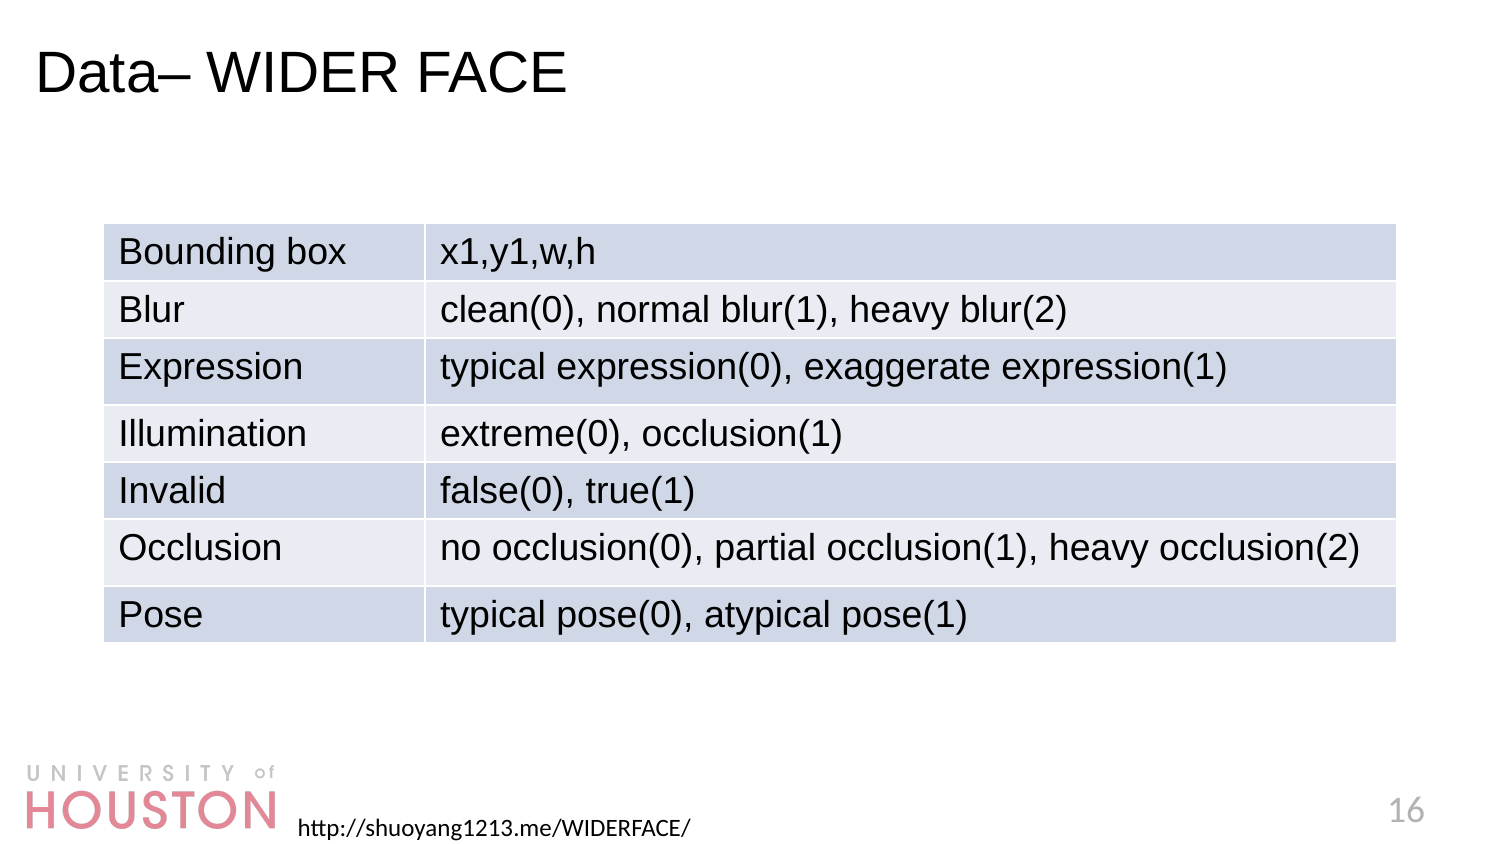

Data– WIDER FACE
| Bounding box | x1,y1,w,h |
| --- | --- |
| Blur | clean(0), normal blur(1), heavy blur(2) |
| Expression | typical expression(0), exaggerate expression(1) |
| Illumination | extreme(0), occlusion(1) |
| Invalid | false(0), true(1) |
| Occlusion | no occlusion(0), partial occlusion(1), heavy occlusion(2) |
| Pose | typical pose(0), atypical pose(1) |

16
http://shuoyang1213.me/WIDERFACE/